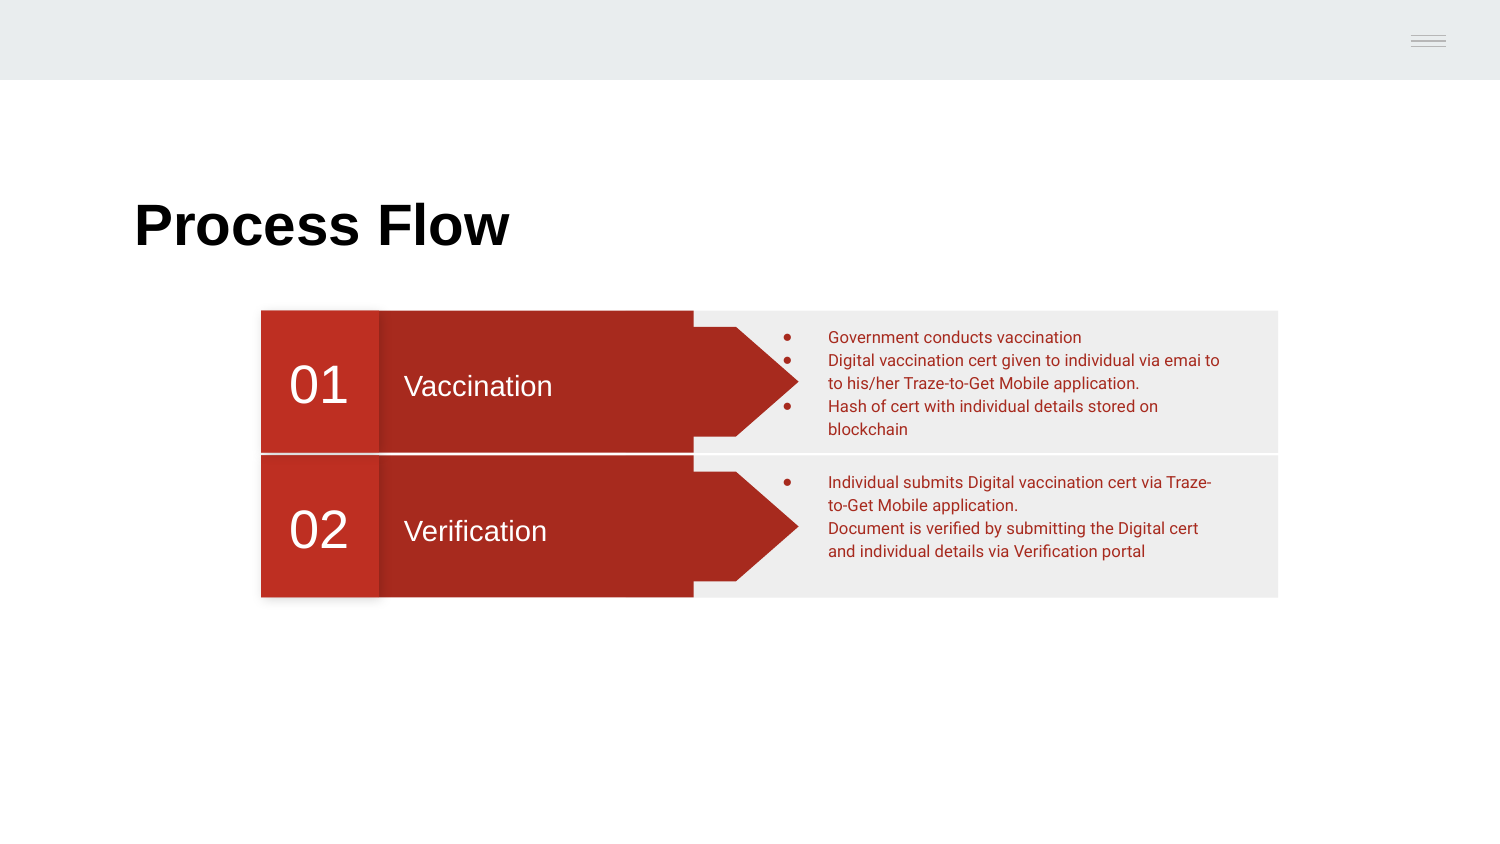

Process Flow

01

Government conducts vaccination
Digital vaccination cert given to individual via emai to to his/her Traze-to-Get Mobile application.
Hash of cert with individual details stored on blockchain
Vaccination

02

Individual submits Digital vaccination cert via Traze-to-Get Mobile application.
Document is verified by submitting the Digital cert and individual details via Verification portal

Verification